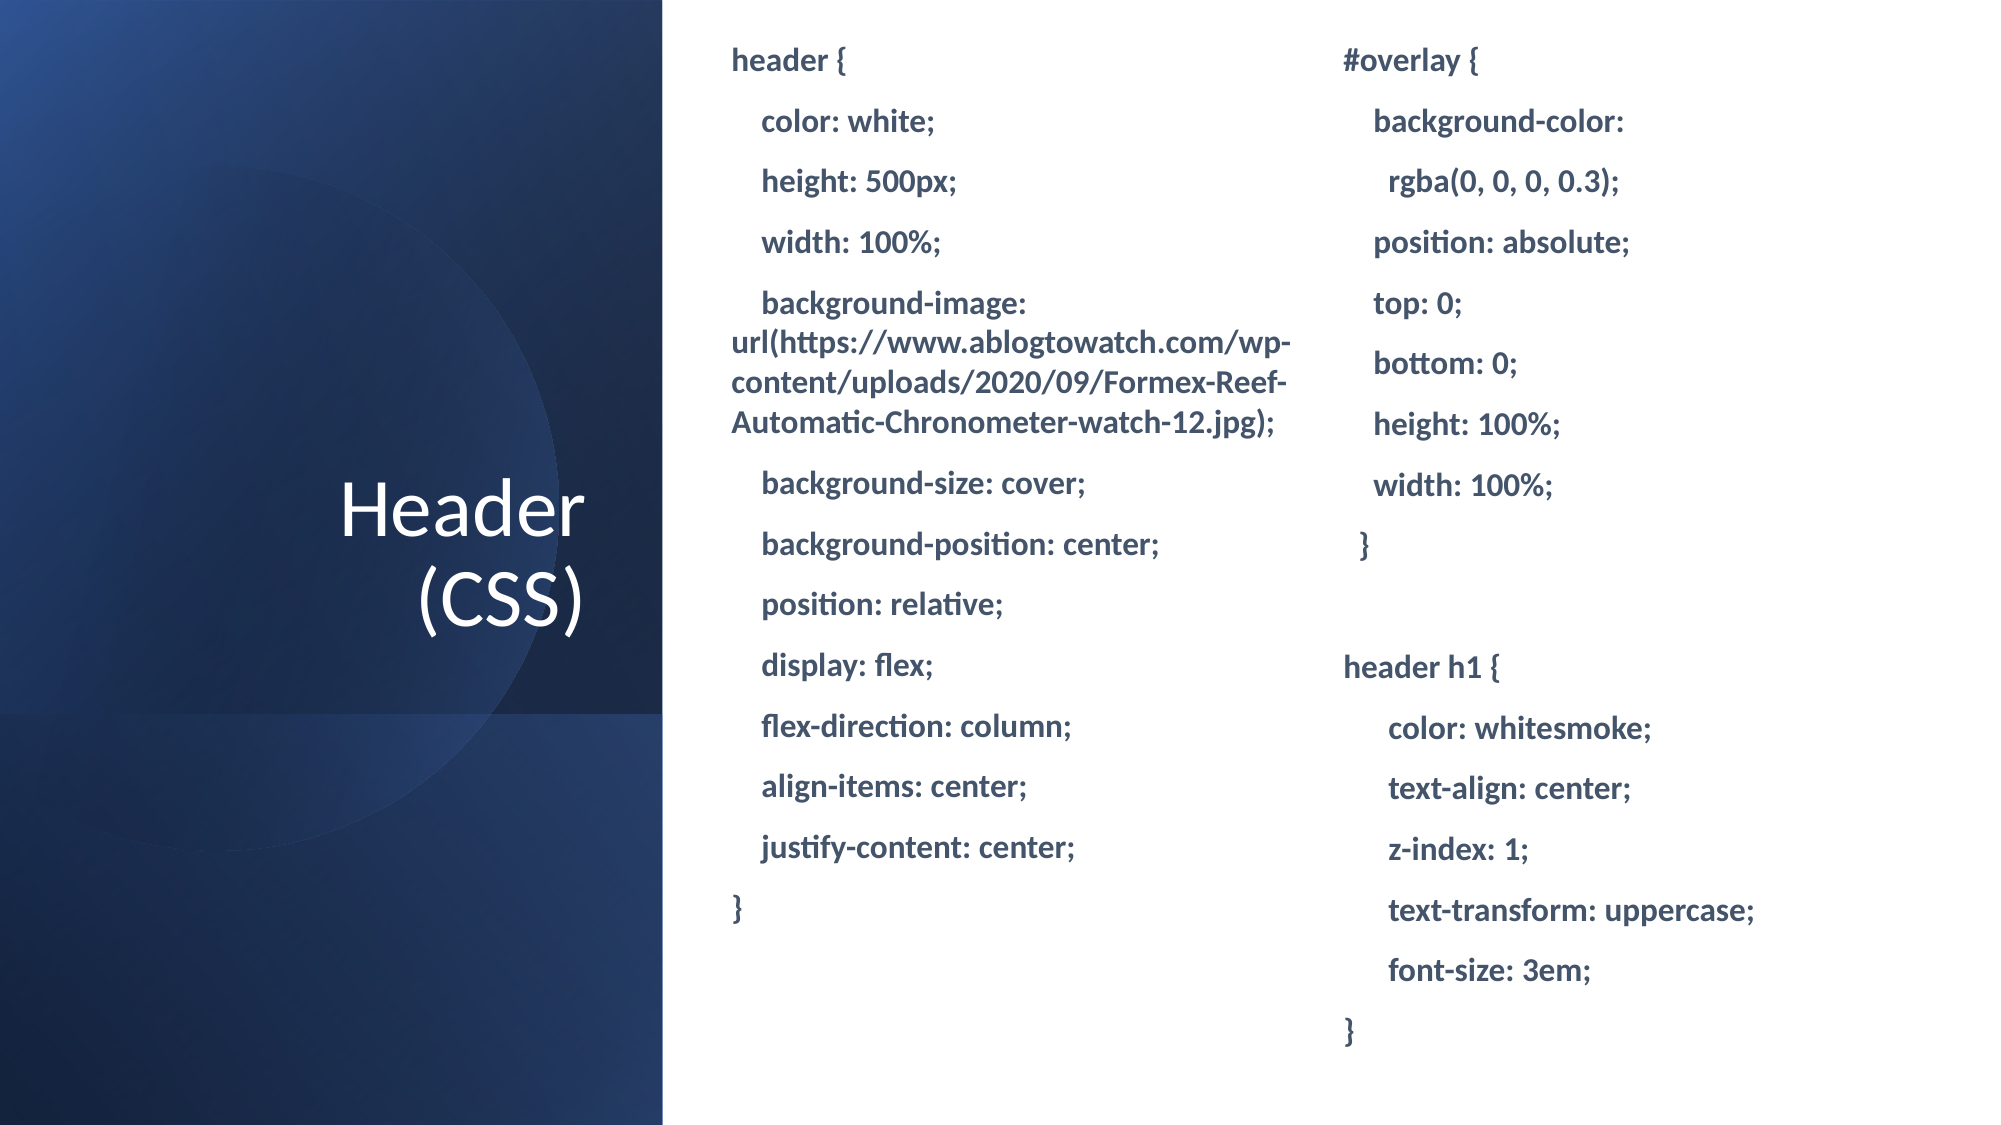

header {
    color: white;
    height: 500px;
    width: 100%;
    background-image: url(https://www.ablogtowatch.com/wp-content/uploads/2020/09/Formex-Reef-Automatic-Chronometer-watch-12.jpg);
    background-size: cover;
    background-position: center;
    position: relative;
    display: flex;
    flex-direction: column;
    align-items: center;
    justify-content: center;
}

#overlay {
    background-color:
      rgba(0, 0, 0, 0.3);
    position: absolute;
    top: 0;
    bottom: 0;
    height: 100%;
    width: 100%;
  }

header h1 {
      color: whitesmoke;
      text-align: center;
      z-index: 1;
      text-transform: uppercase;
      font-size: 3em;
}
# Header (CSS)